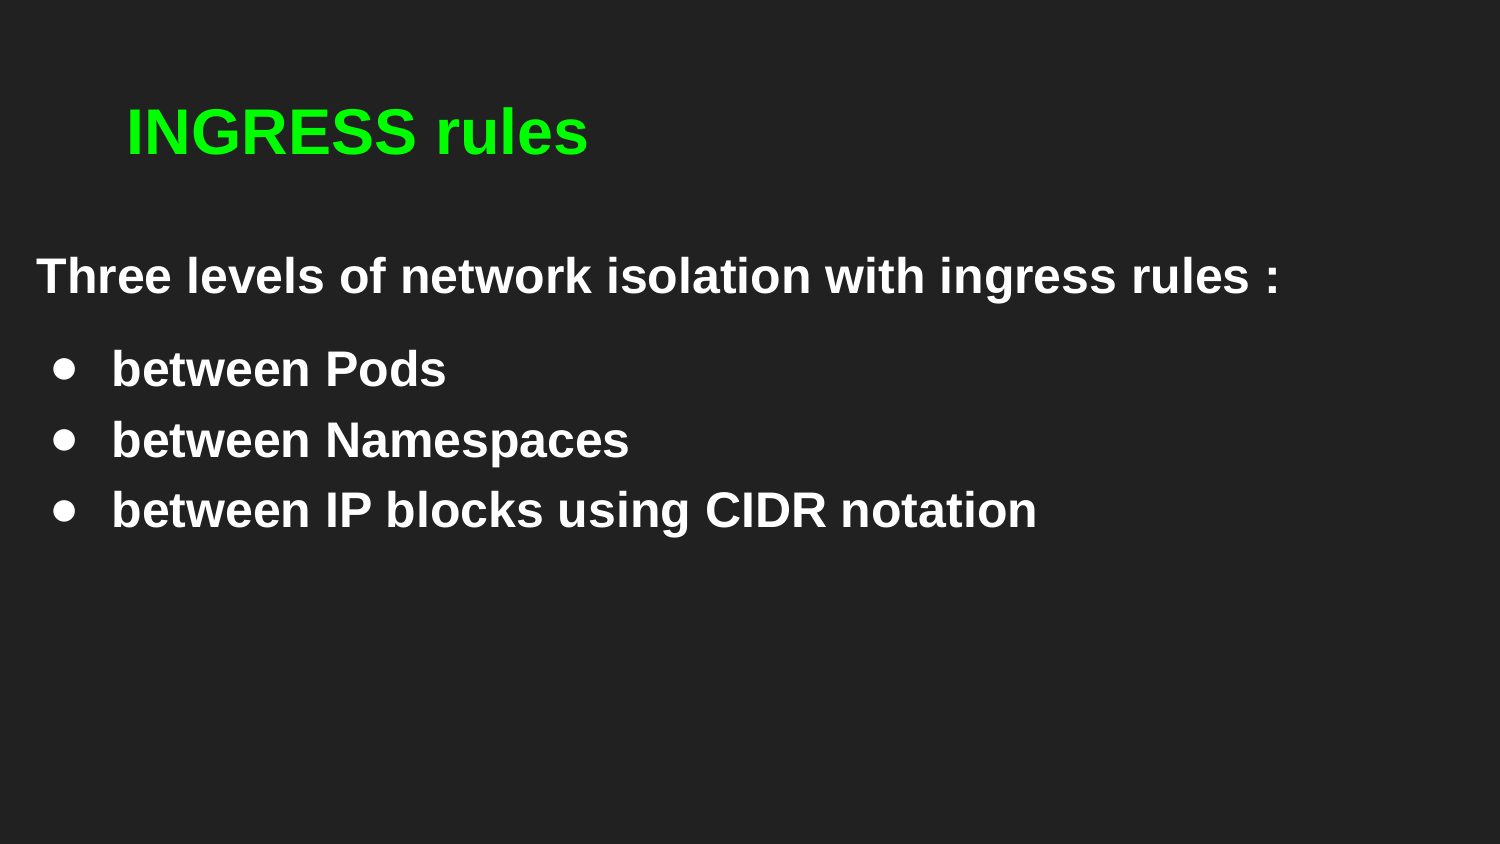

INGRESS rules
# Three levels of network isolation with ingress rules :
between Pods
between Namespaces
between IP blocks using CIDR notation